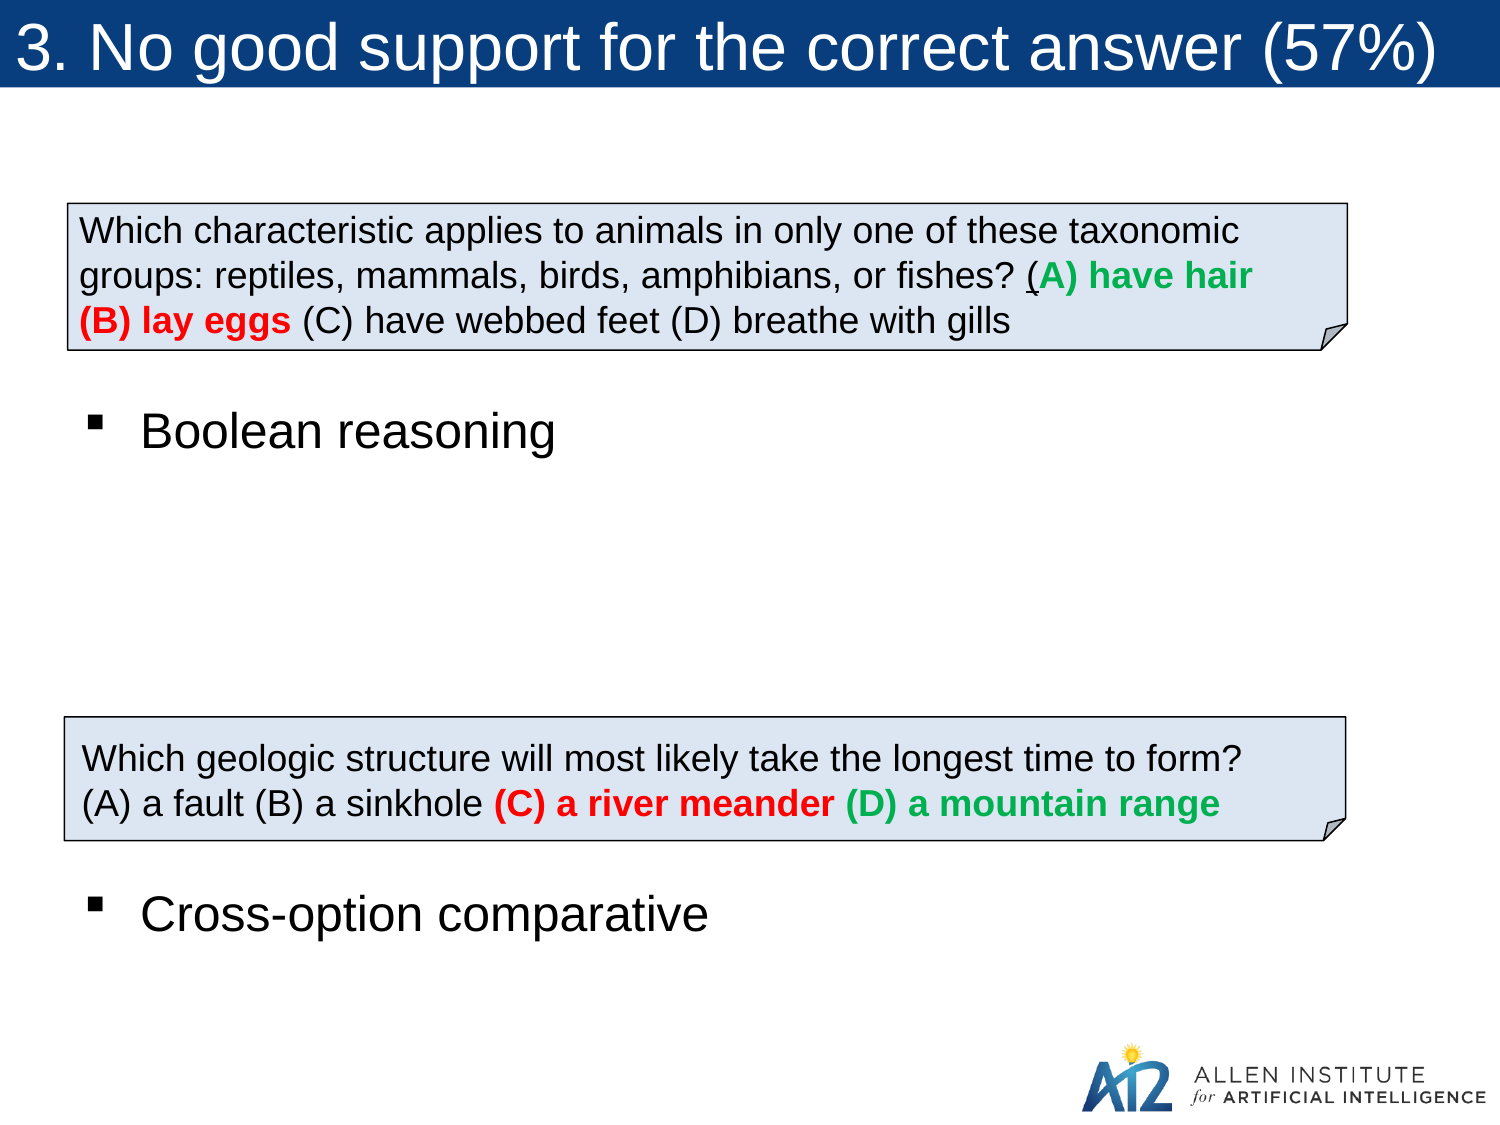

# 3. No good support for the correct answer (57%)
Which characteristic applies to animals in only one of these taxonomic groups: reptiles, mammals, birds, amphibians, or fishes? (A) have hair (B) lay eggs (C) have webbed feet (D) breathe with gills

Boolean reasoning

Which geologic structure will most likely take the longest time to form? (A) a fault (B) a sinkhole (C) a river meander (D) a mountain range
Cross-option comparative